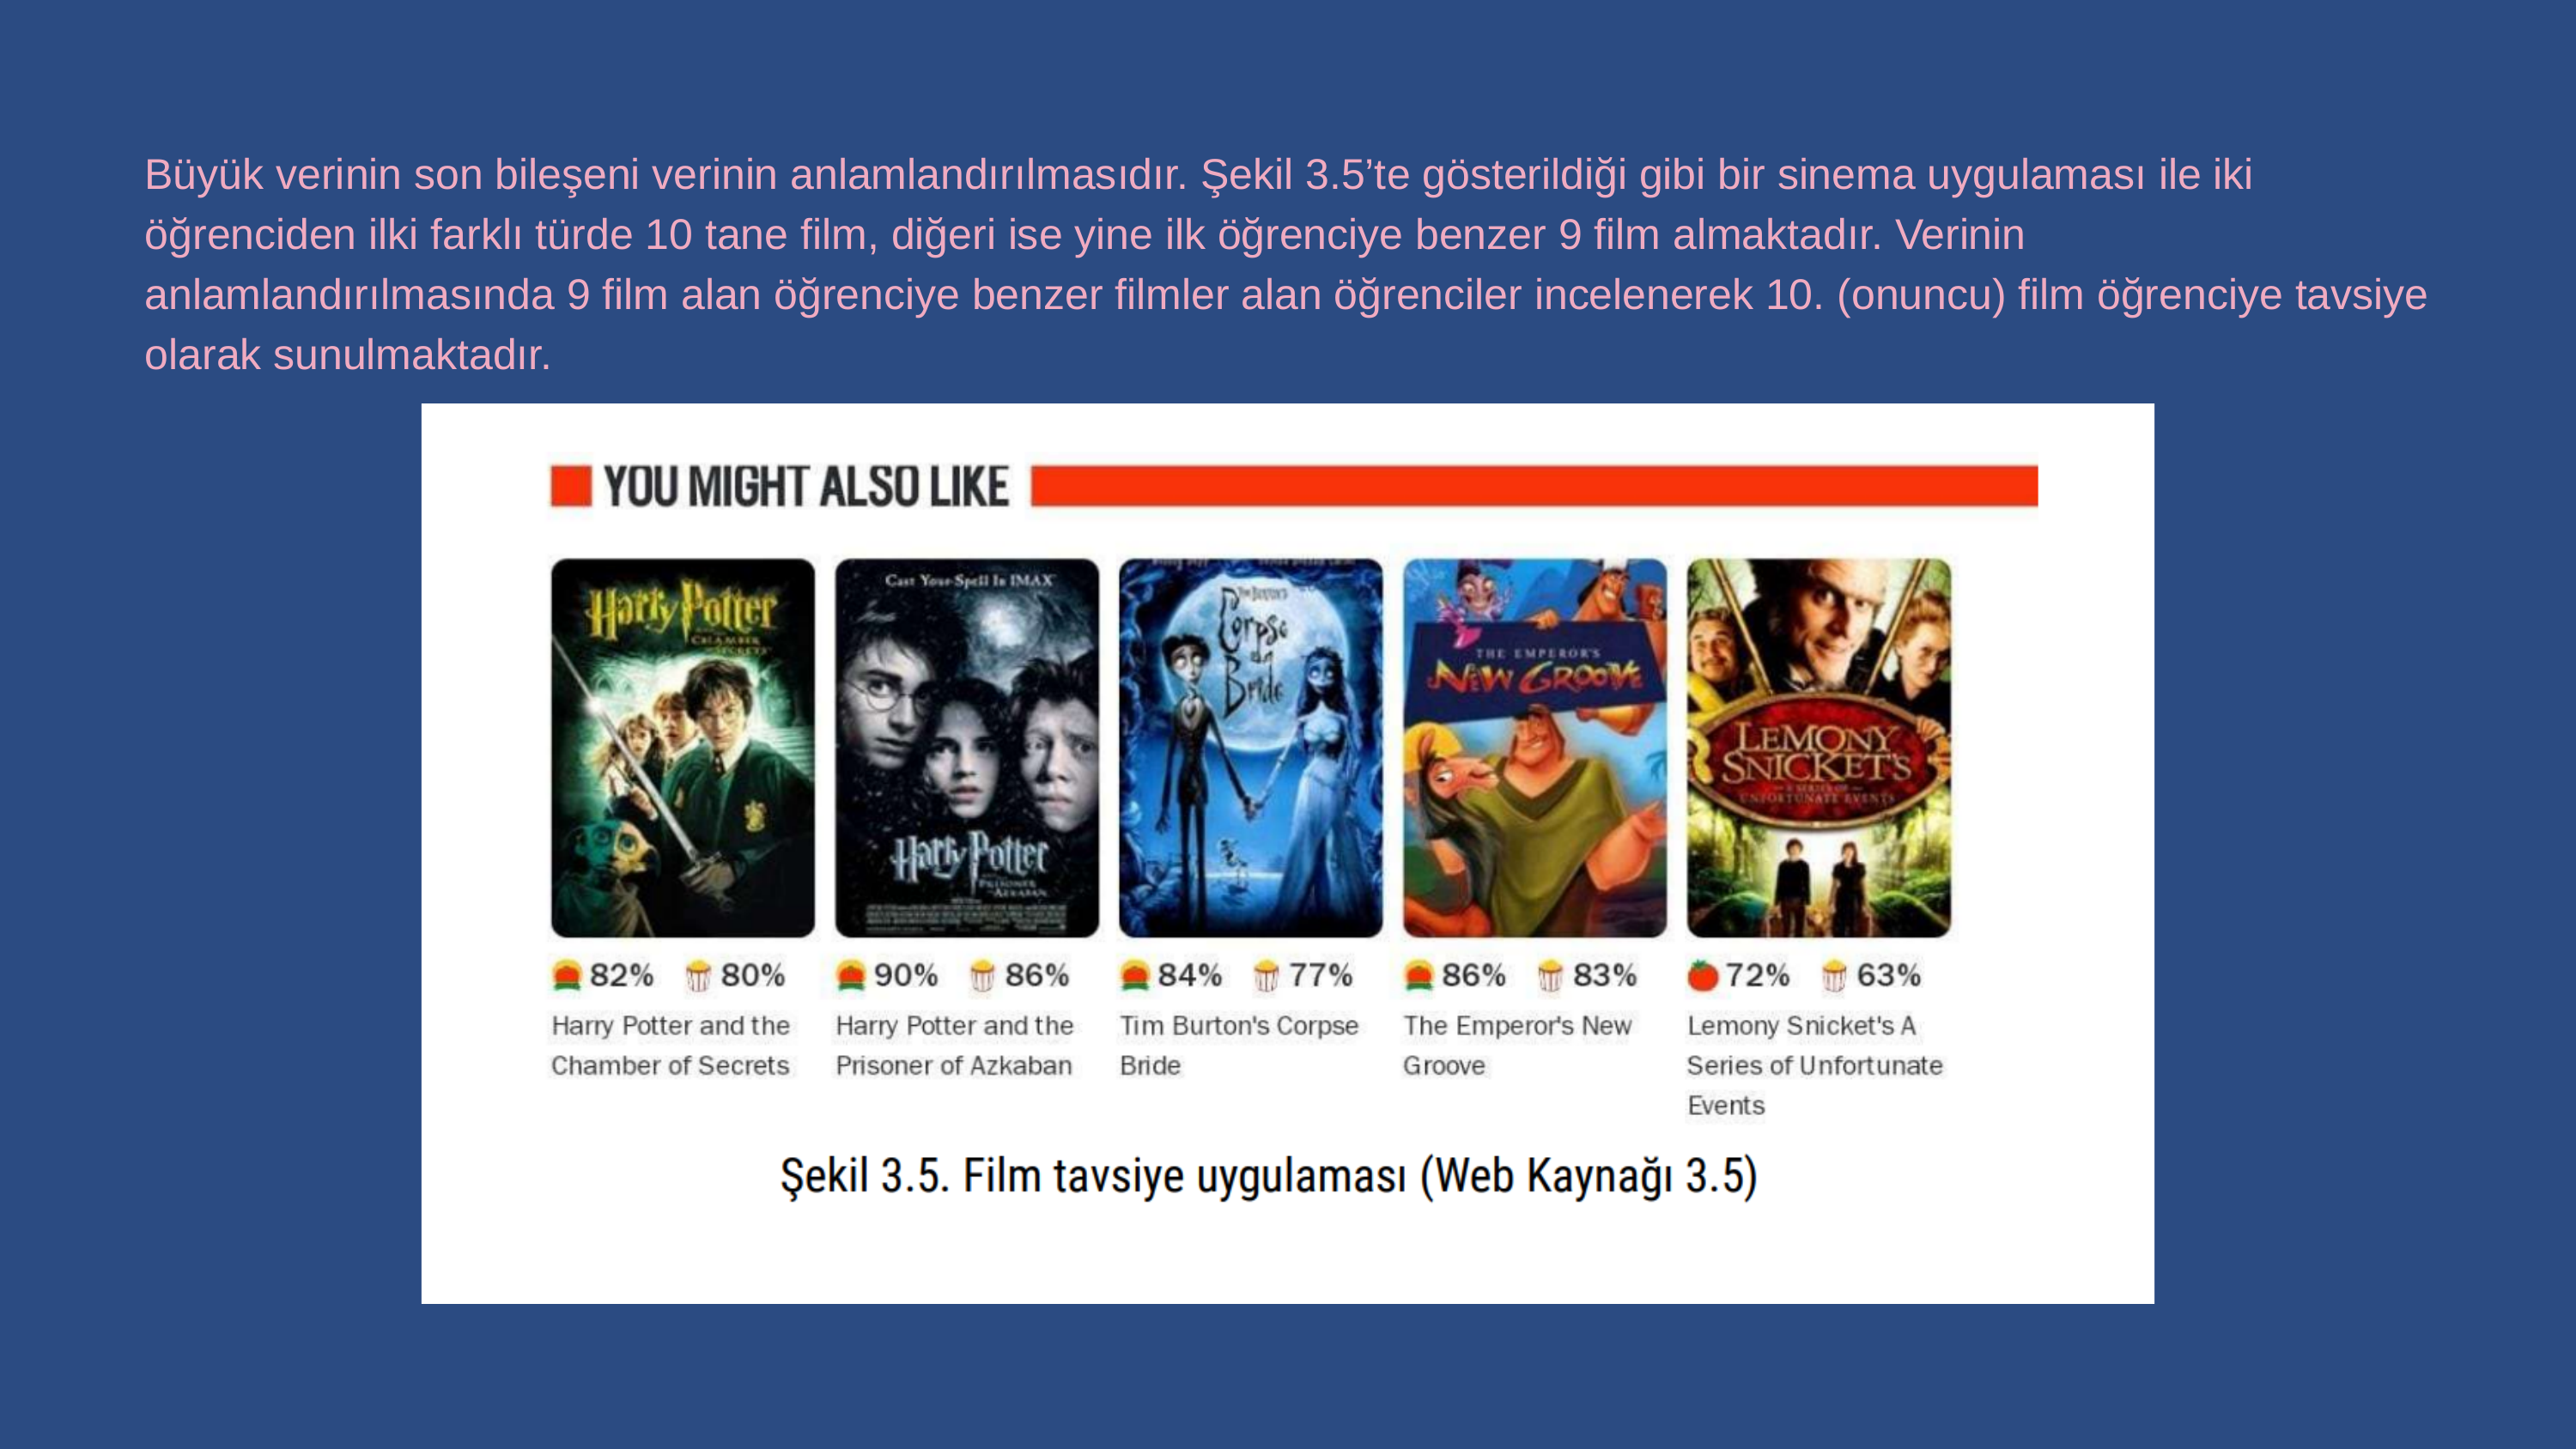

Büyük verinin son bileşeni verinin anlamlandırılmasıdır. Şekil 3.5’te gösterildiği gibi bir sinema uygulaması ile iki öğrenciden ilki farklı türde 10 tane film, diğeri ise yine ilk öğrenciye benzer 9 film almaktadır. Verinin anlamlandırılmasında 9 film alan öğrenciye benzer filmler alan öğrenciler incelenerek 10. (onuncu) film öğrenciye tavsiye olarak sunulmaktadır.